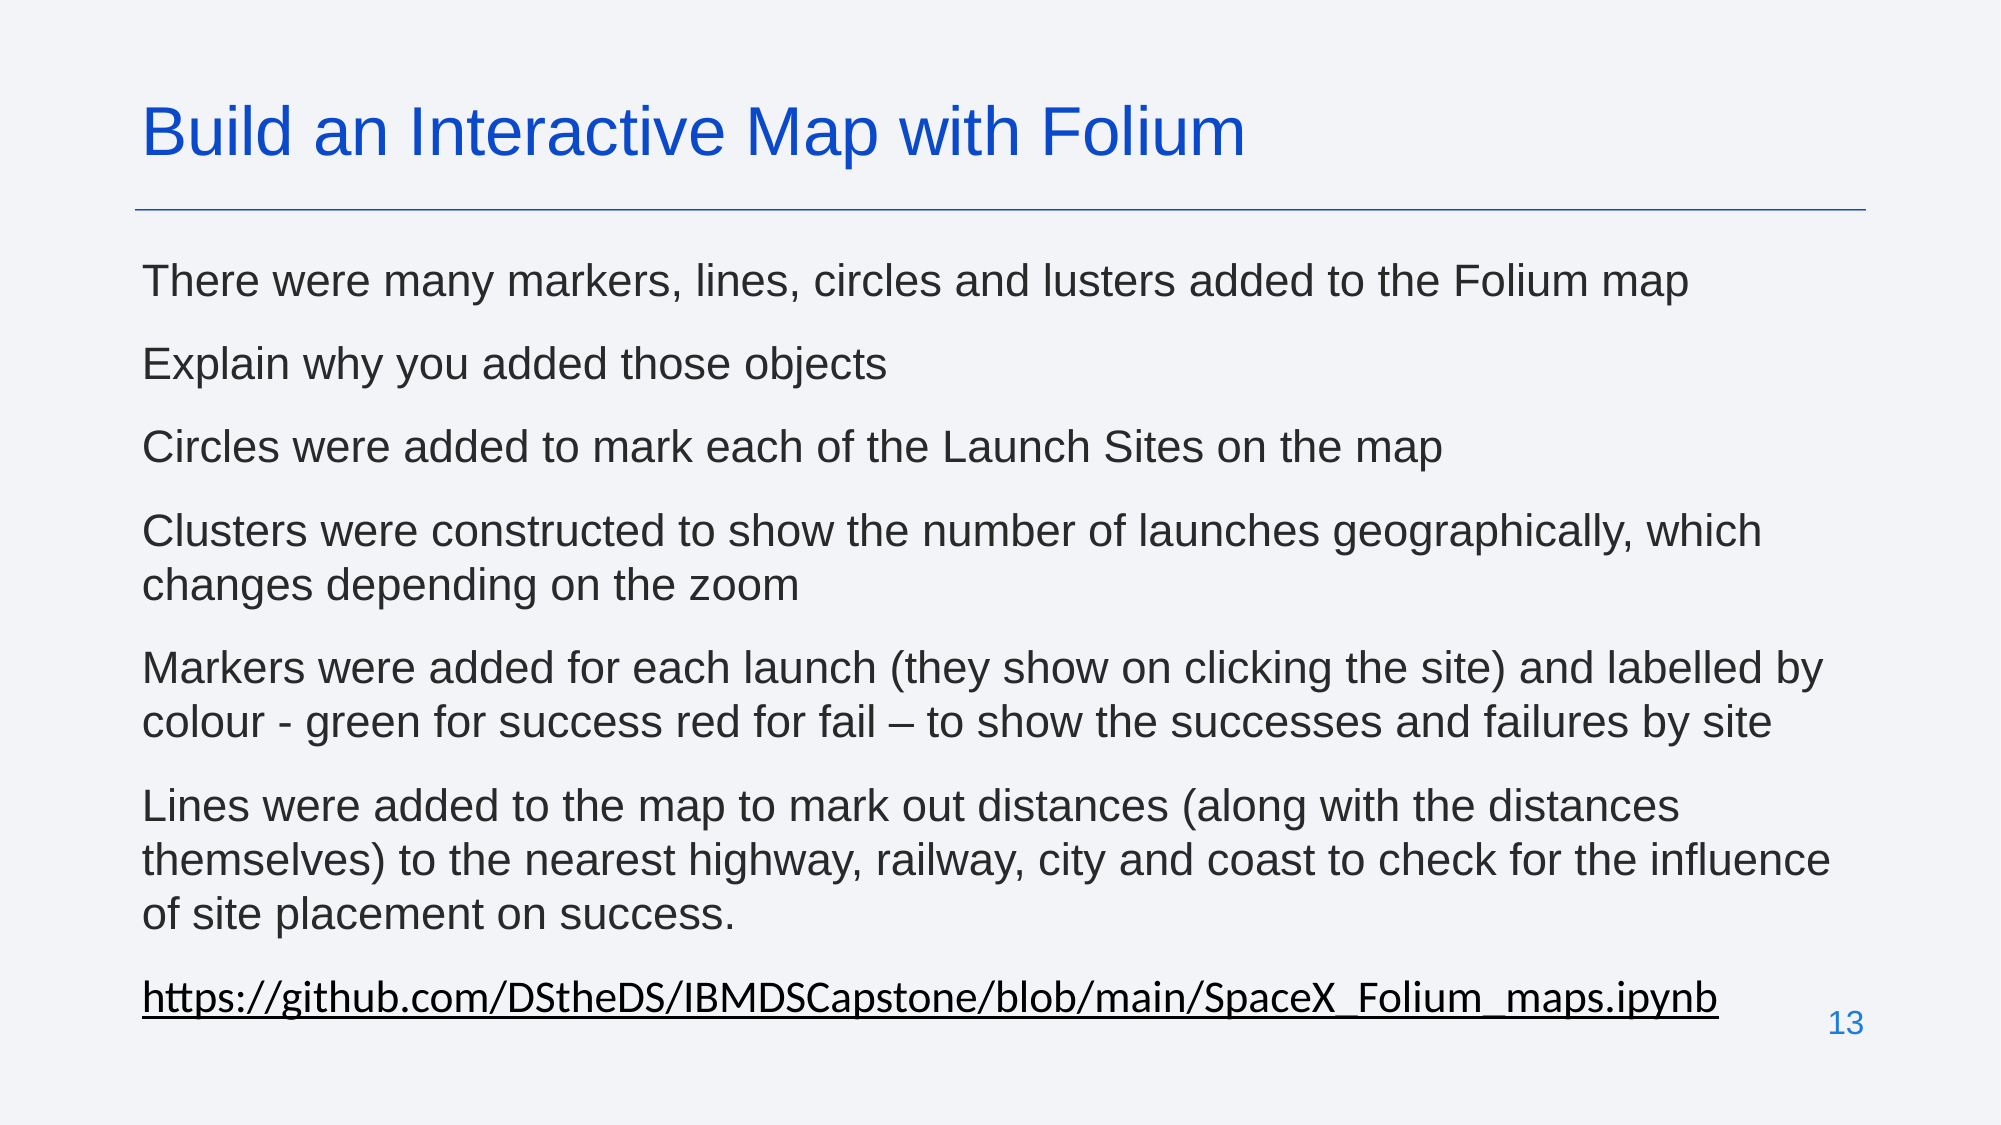

Build an Interactive Map with Folium
There were many markers, lines, circles and lusters added to the Folium map
Explain why you added those objects
Circles were added to mark each of the Launch Sites on the map
Clusters were constructed to show the number of launches geographically, which changes depending on the zoom
Markers were added for each launch (they show on clicking the site) and labelled by colour - green for success red for fail – to show the successes and failures by site
Lines were added to the map to mark out distances (along with the distances themselves) to the nearest highway, railway, city and coast to check for the influence of site placement on success.
https://github.com/DStheDS/IBMDSCapstone/blob/main/SpaceX_Folium_maps.ipynb

13